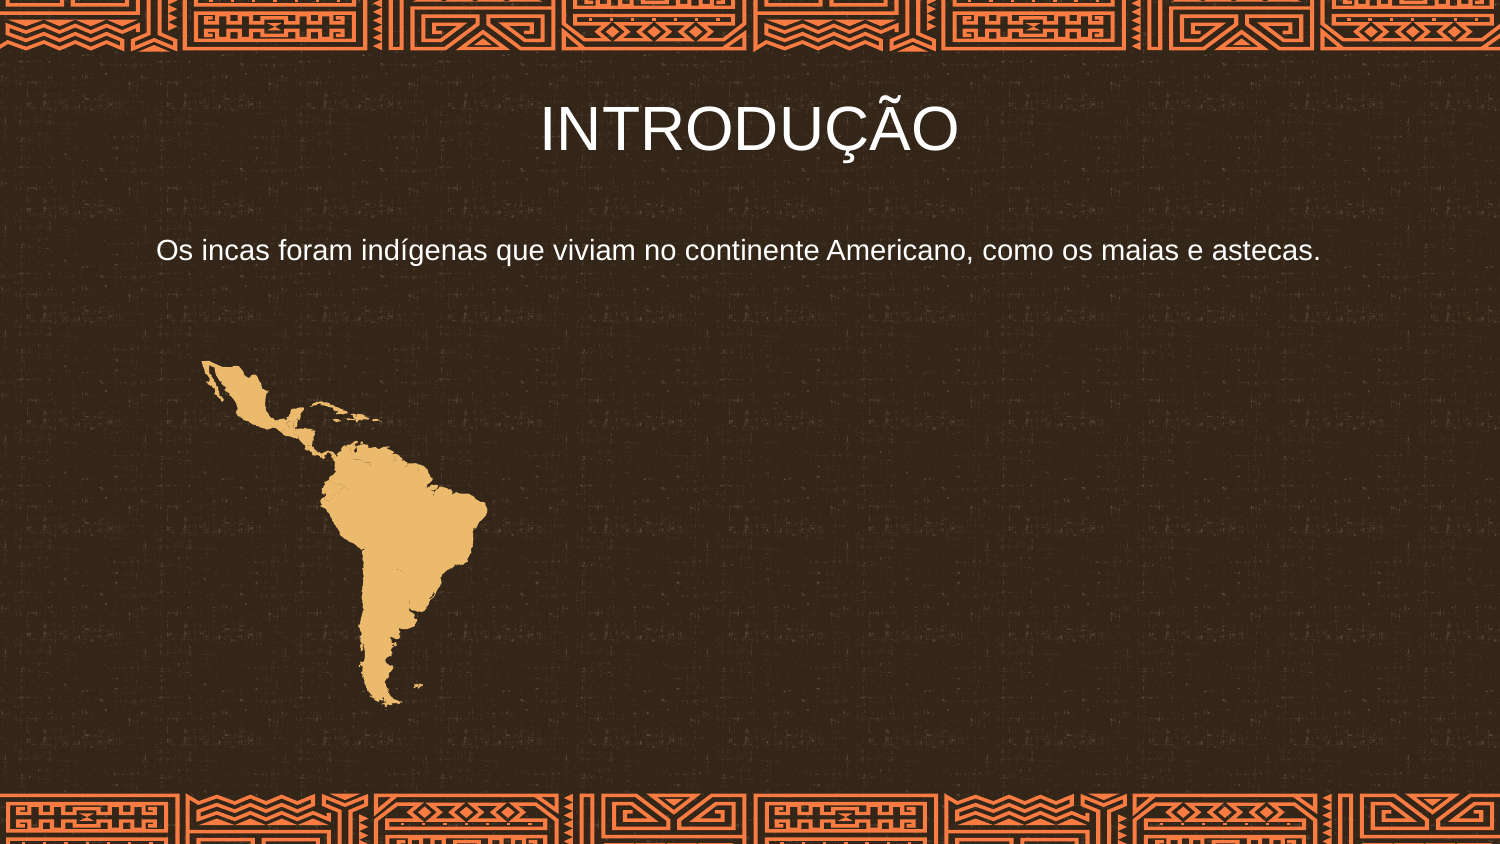

# INTRODUÇÃO
Os incas foram indígenas que viviam no continente Americano, como os maias e astecas.